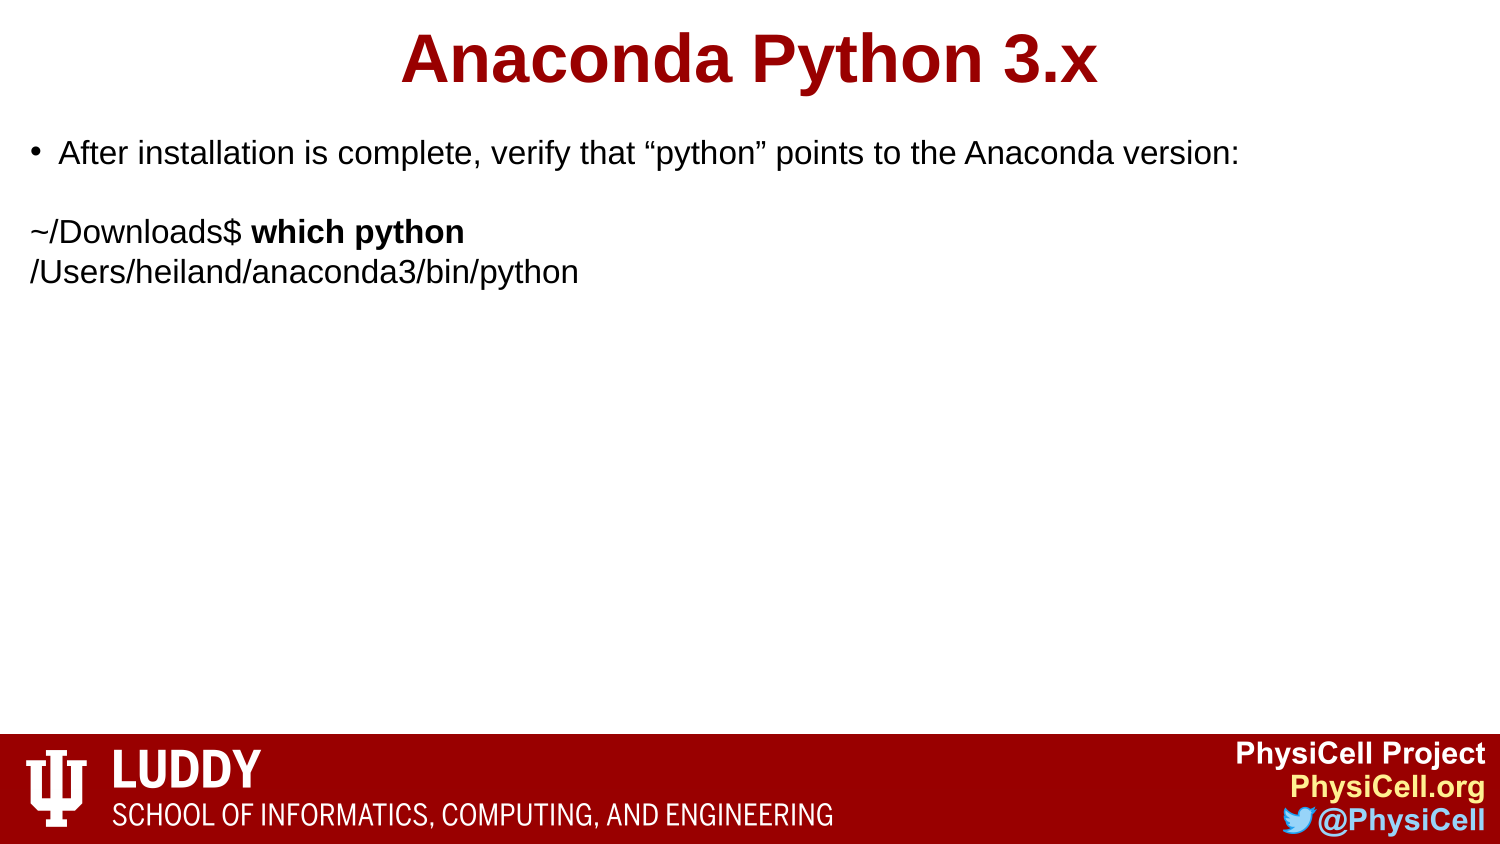

# Anaconda Python 3.x
After installation is complete, verify that “python” points to the Anaconda version:

~/Downloads$ which python
/Users/heiland/anaconda3/bin/python